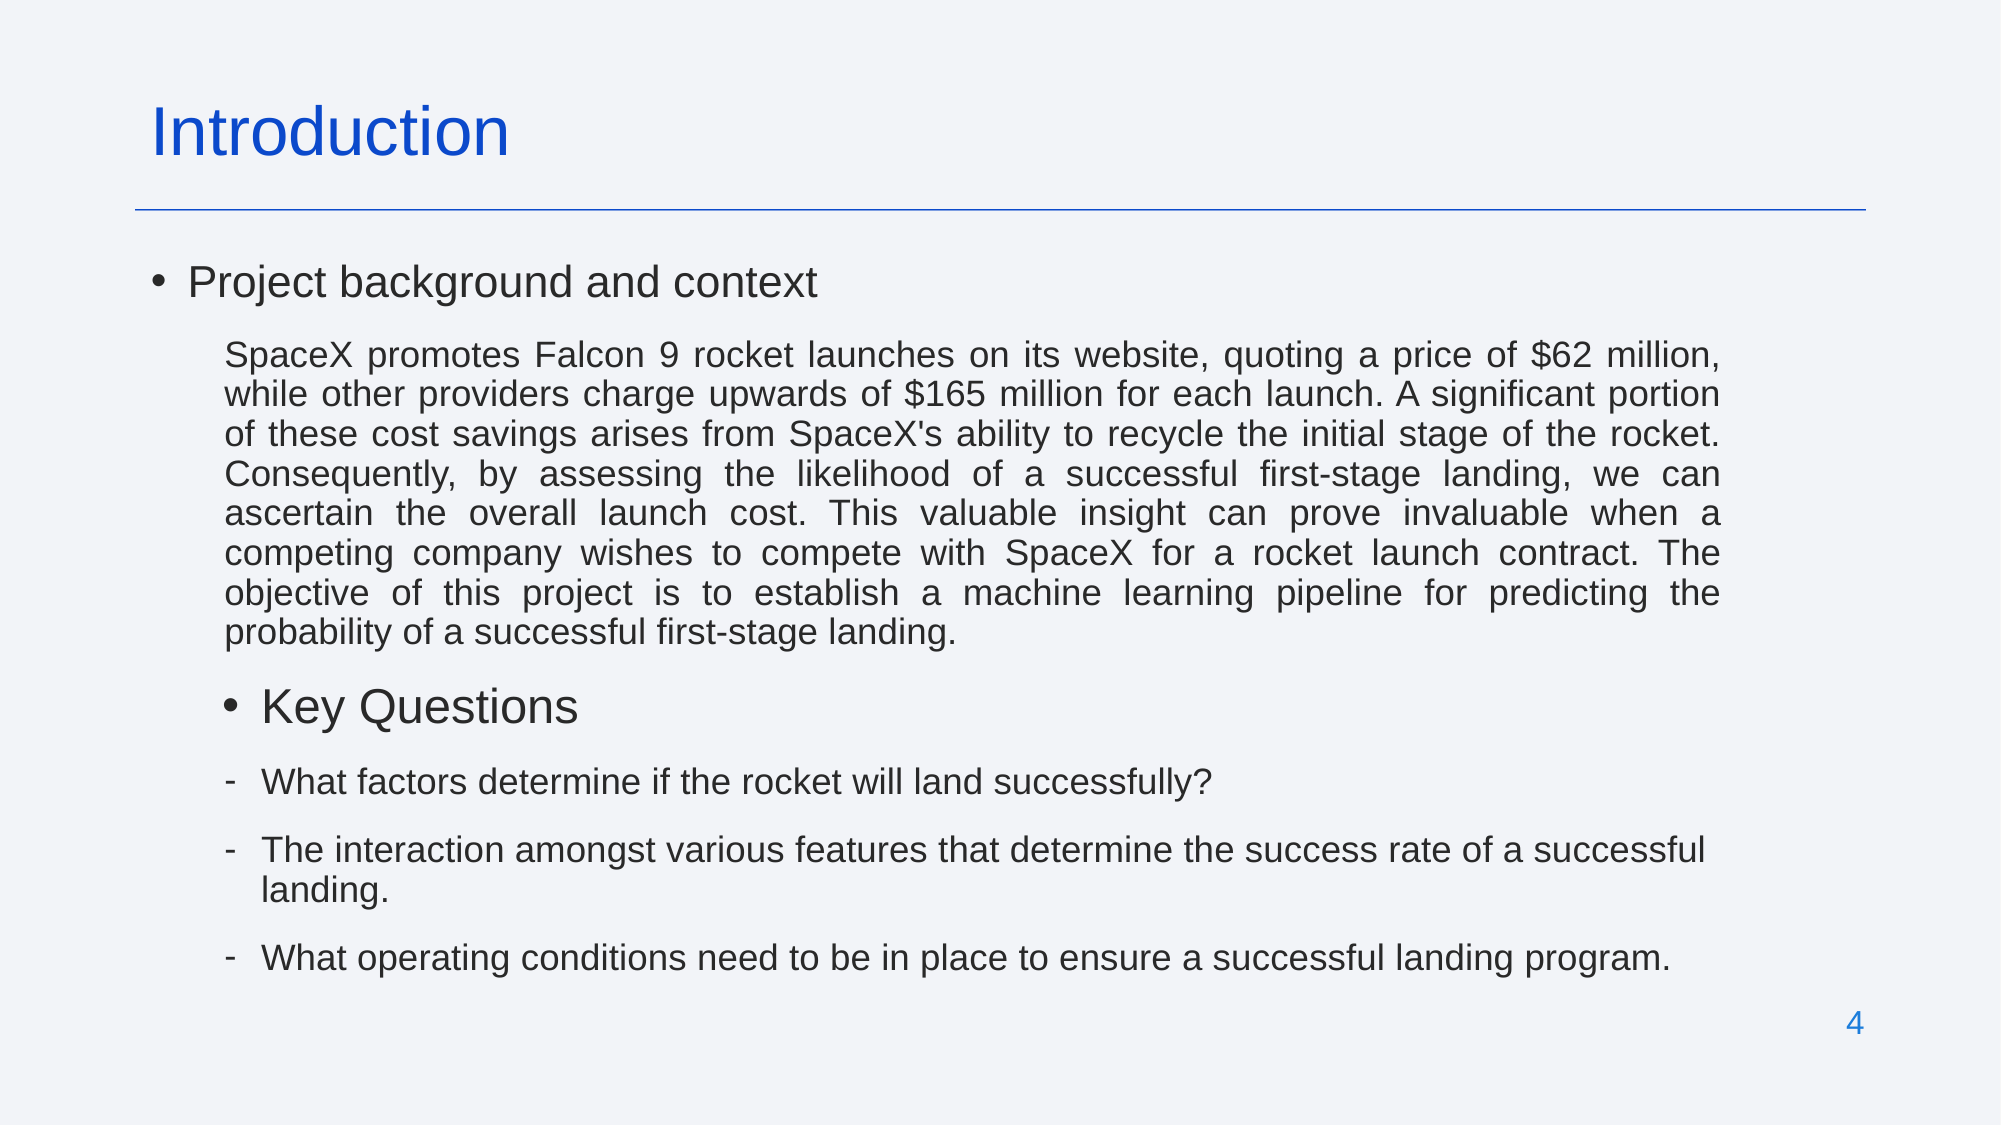

Introduction
Project background and context
SpaceX promotes Falcon 9 rocket launches on its website, quoting a price of $62 million, while other providers charge upwards of $165 million for each launch. A significant portion of these cost savings arises from SpaceX's ability to recycle the initial stage of the rocket. Consequently, by assessing the likelihood of a successful first-stage landing, we can ascertain the overall launch cost. This valuable insight can prove invaluable when a competing company wishes to compete with SpaceX for a rocket launch contract. The objective of this project is to establish a machine learning pipeline for predicting the probability of a successful first-stage landing.
Key Questions
What factors determine if the rocket will land successfully?
The interaction amongst various features that determine the success rate of a successful landing.
What operating conditions need to be in place to ensure a successful landing program.
4